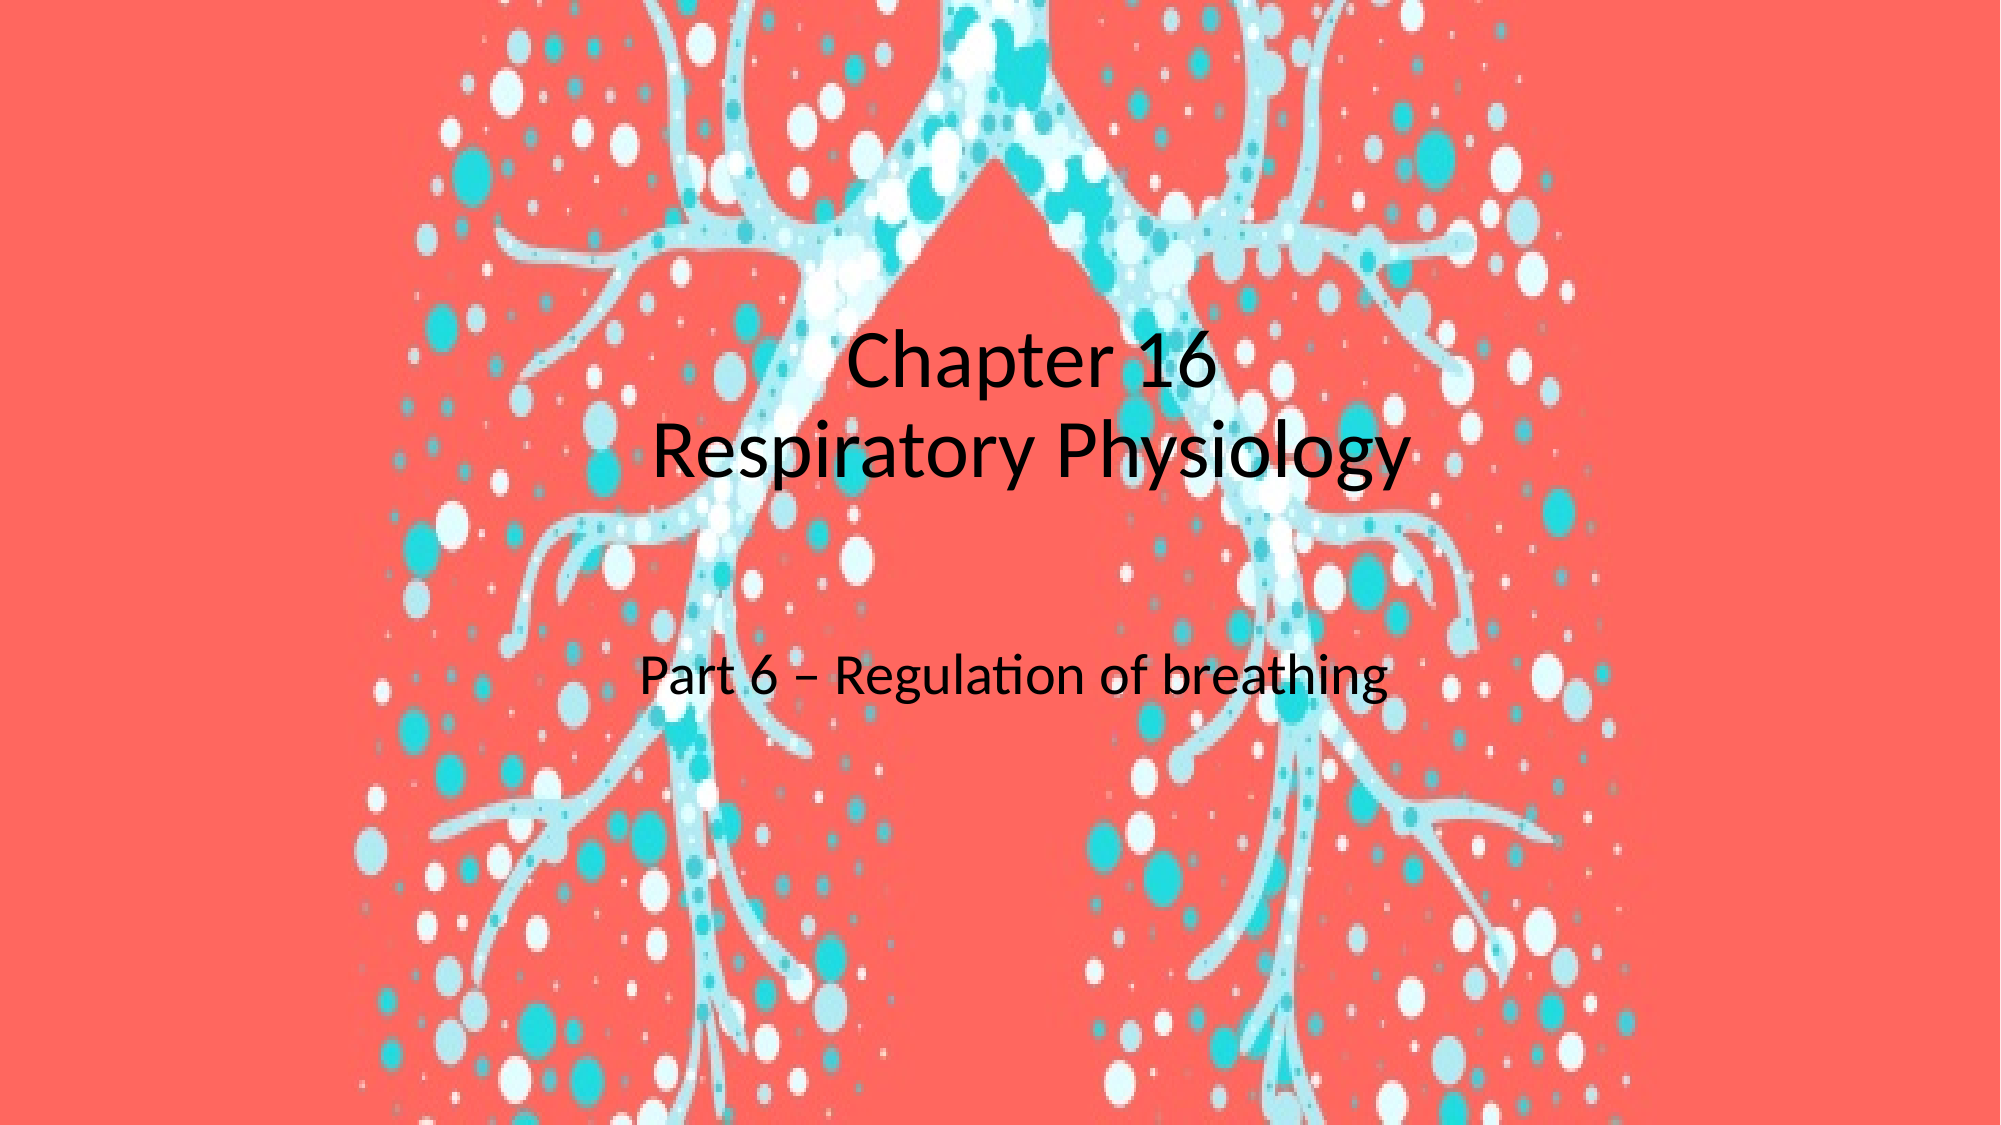

# Chapter 16 Respiratory Physiology
Part 6 – Regulation of breathing